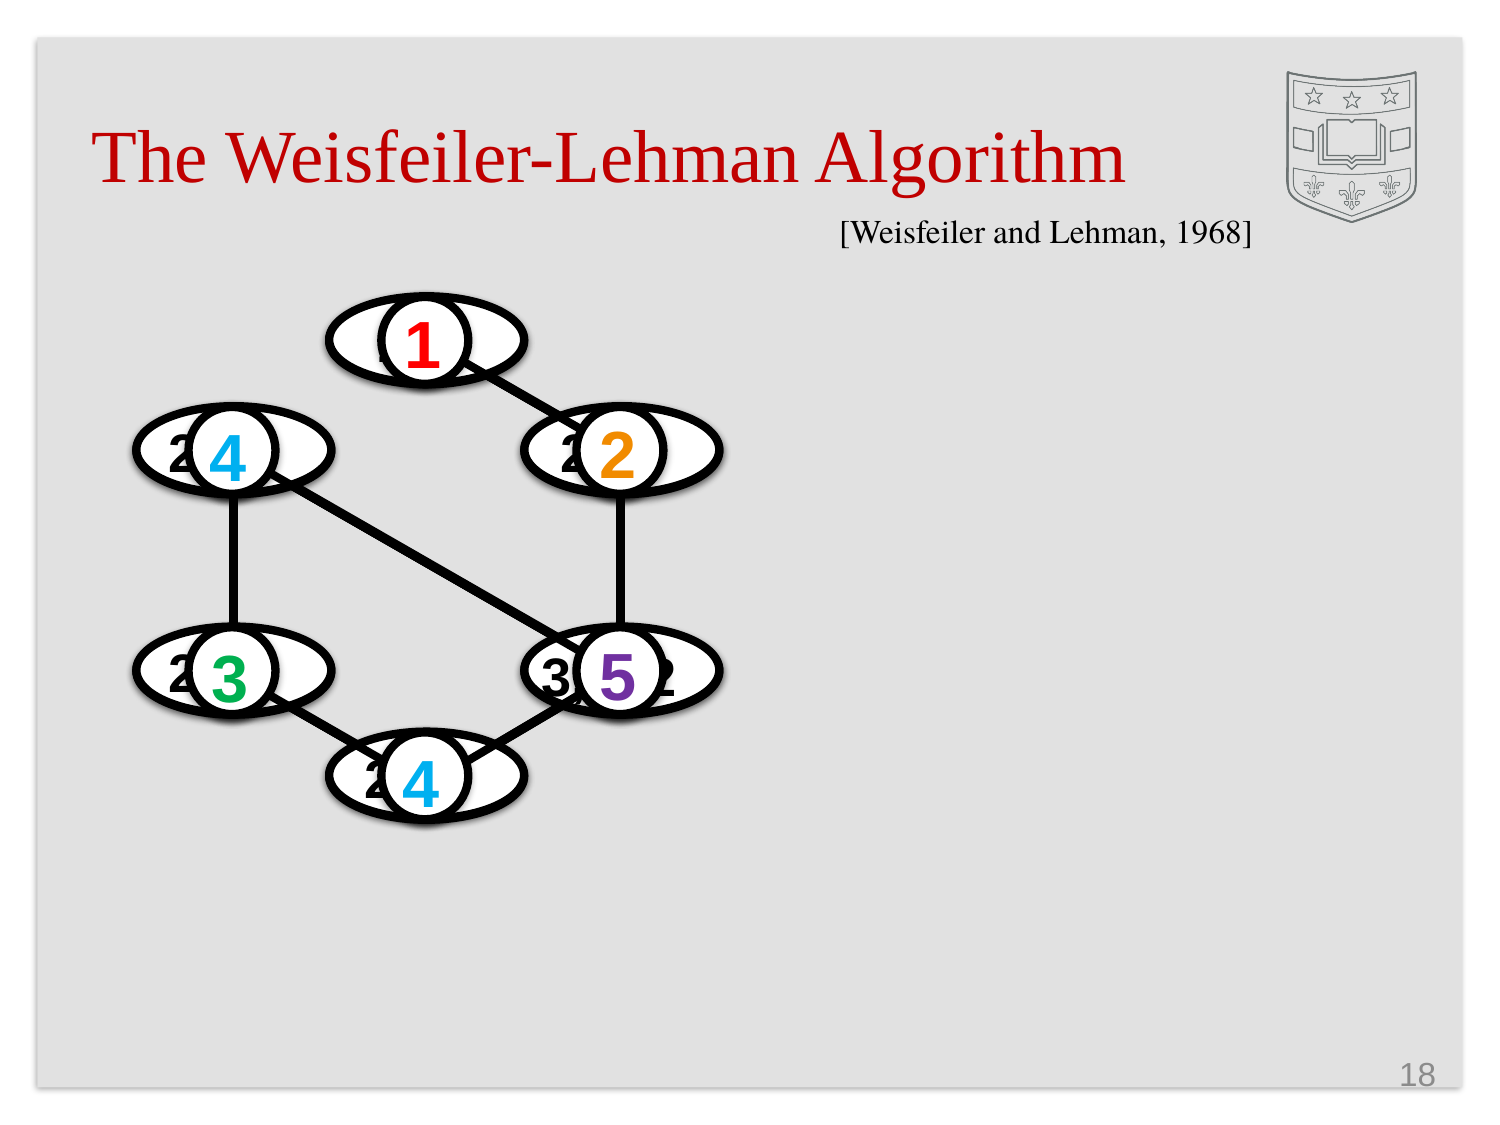

# The Weisfeiler-Lehman Algorithm
[Weisfeiler and Lehman, 1968]
1

2

4
5

3

4
1

2
2

2

3
2

1
1
1
1
1
1

1,2

2,23
2,13

2,22
3,222

2,23

1,1

1,11
1,11

1,11
1,111

1,11

18